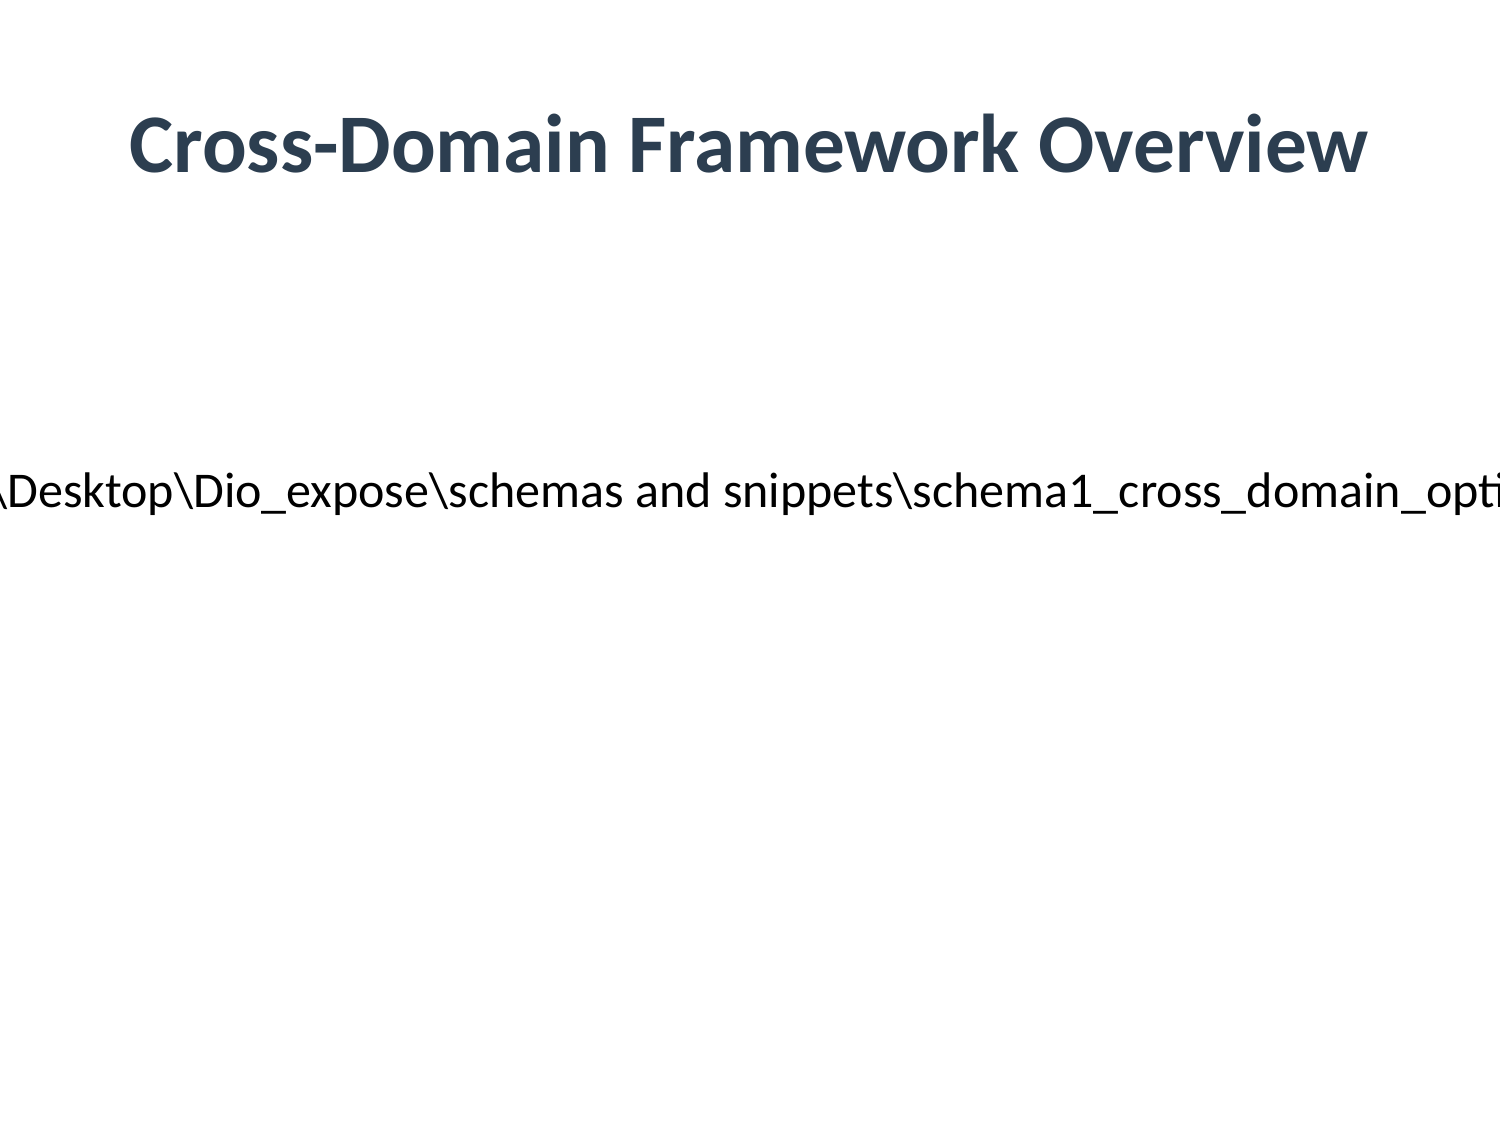

# Cross-Domain Framework Overview

[Image: c:\Users\LENOVO\Desktop\Dio_expose\schemas and snippets\schema1_cross_domain_optimization_framework.png]